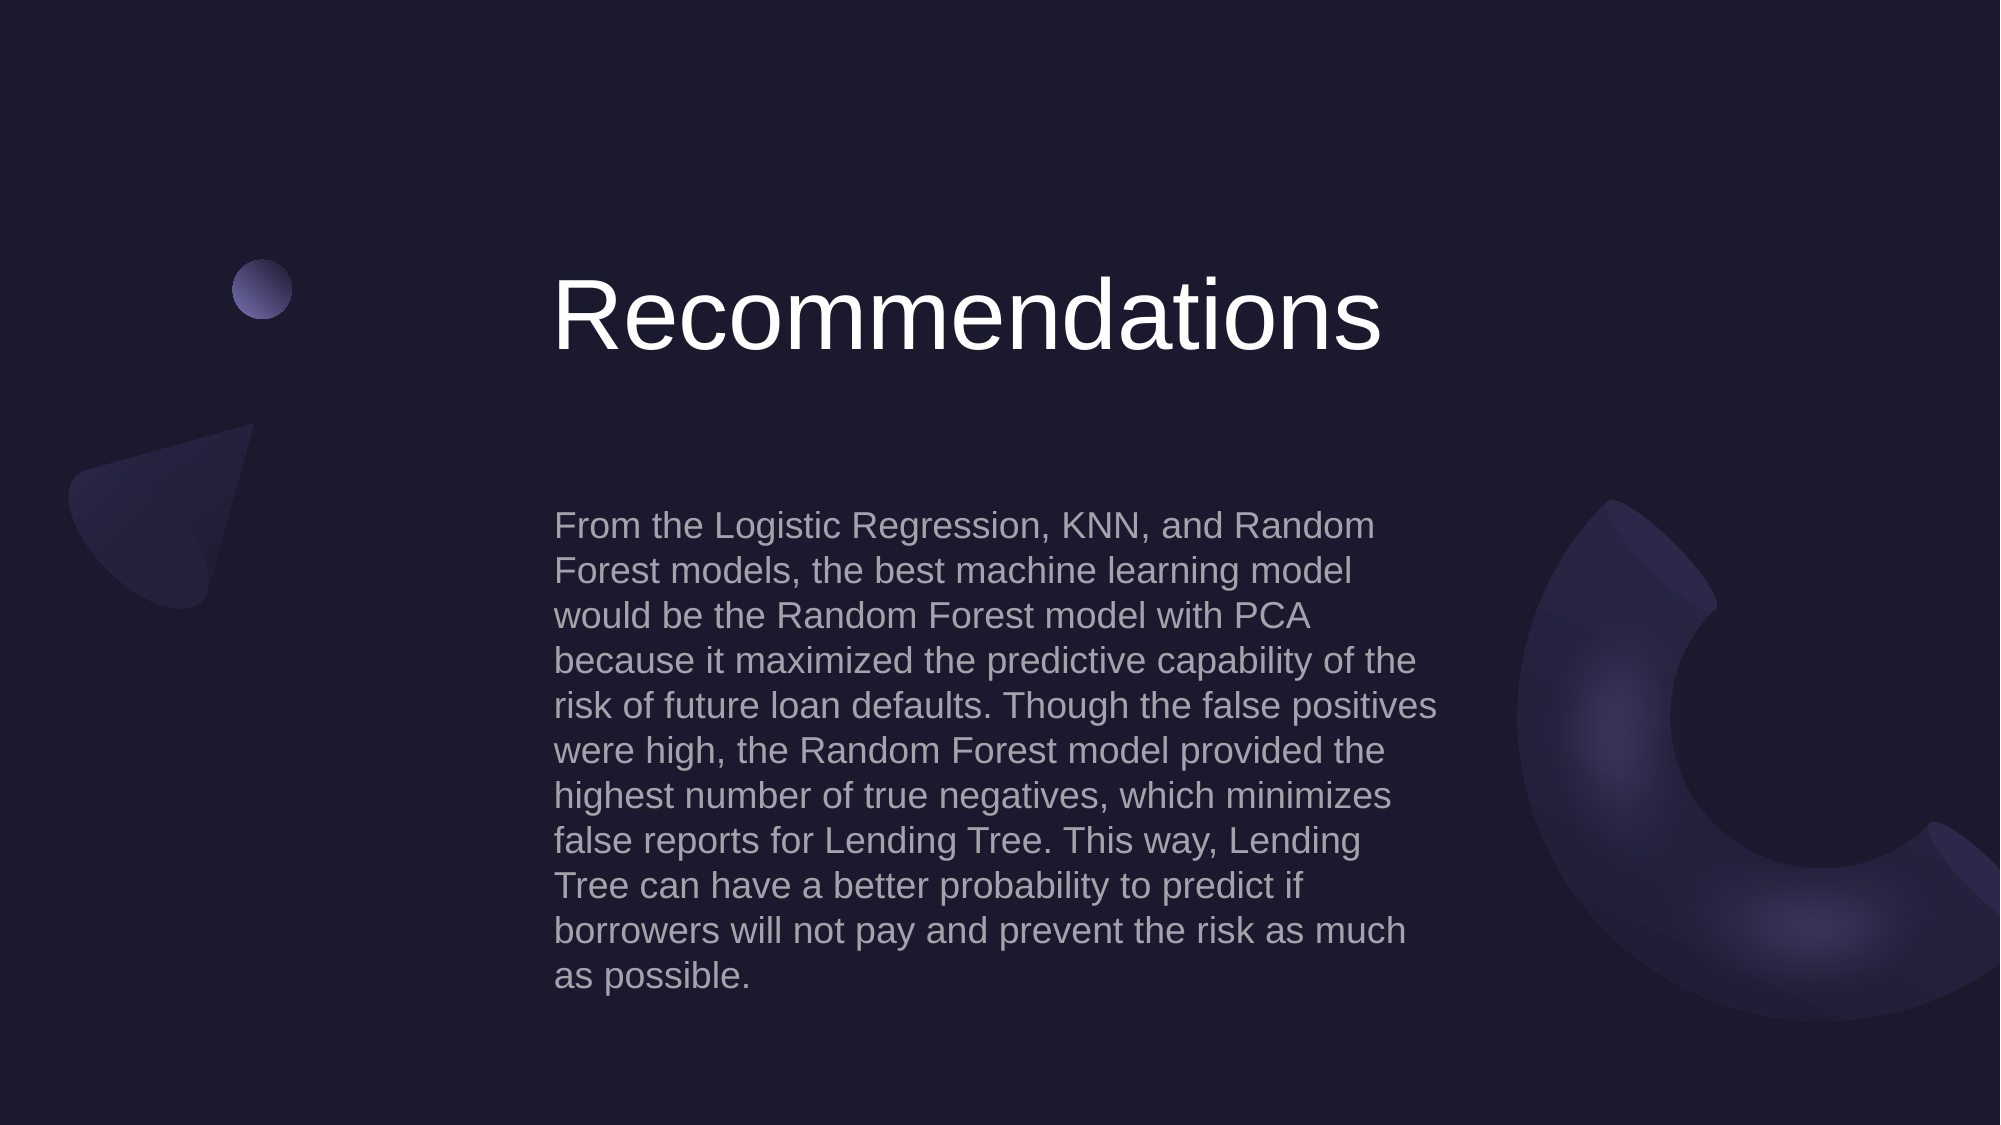

# Recommendations

From the Logistic Regression, KNN, and Random Forest models, the best machine learning model would be the Random Forest model with PCA because it maximized the predictive capability of the risk of future loan defaults. Though the false positives were high, the Random Forest model provided the highest number of true negatives, which minimizes false reports for Lending Tree. This way, Lending Tree can have a better probability to predict if borrowers will not pay and prevent the risk as much as possible.